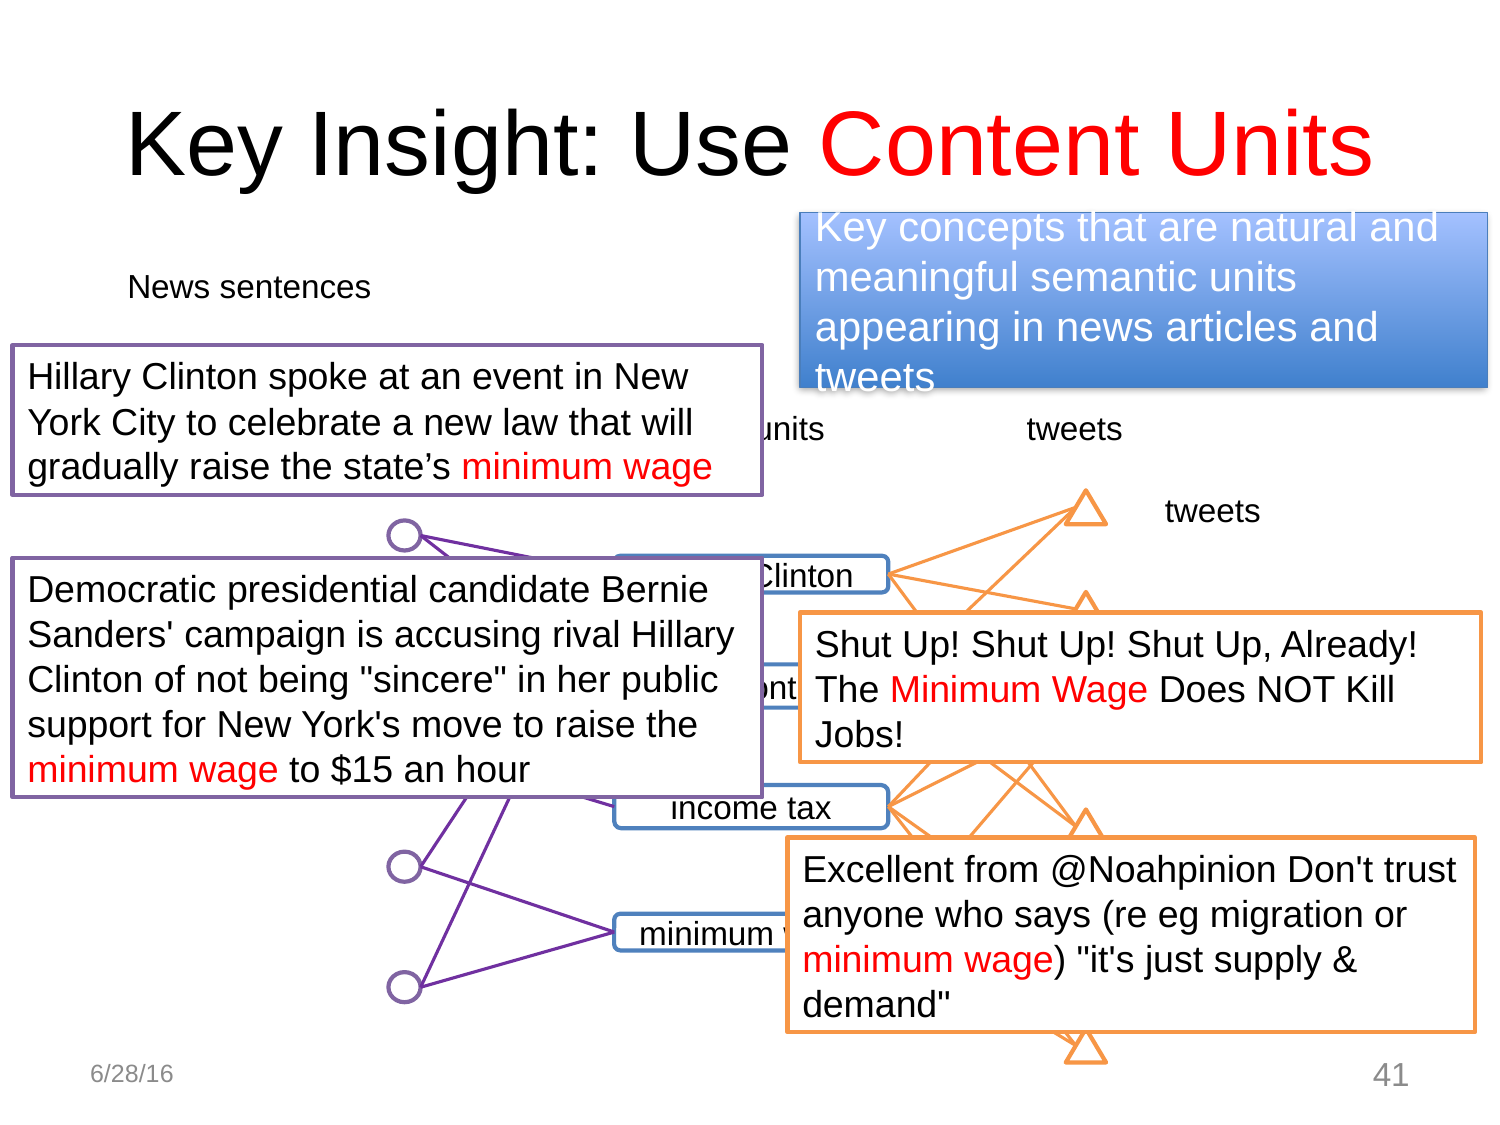

# Key Insight: Use Content Units
Key concepts that are natural and meaningful semantic units appearing in news articles and tweets
News sentences
Hillary Clinton spoke at an event in New York City to celebrate a new law that will gradually raise the state’s minimum wage
Democratic presidential candidate Bernie Sanders' campaign is accusing rival Hillary Clinton of not being "sincere" in her public support for New York's move to raise the minimum wage to $15 an hour
News Sentences
Content units
tweets

Hillary Clinton
gun control
income tax
minimum wage
tweets
Shut Up! Shut Up! Shut Up, Already! The Minimum Wage Does NOT Kill Jobs!
Excellent from @Noahpinion Don't trust anyone who says (re eg migration or minimum wage) "it's just supply & demand"
6/28/16
41